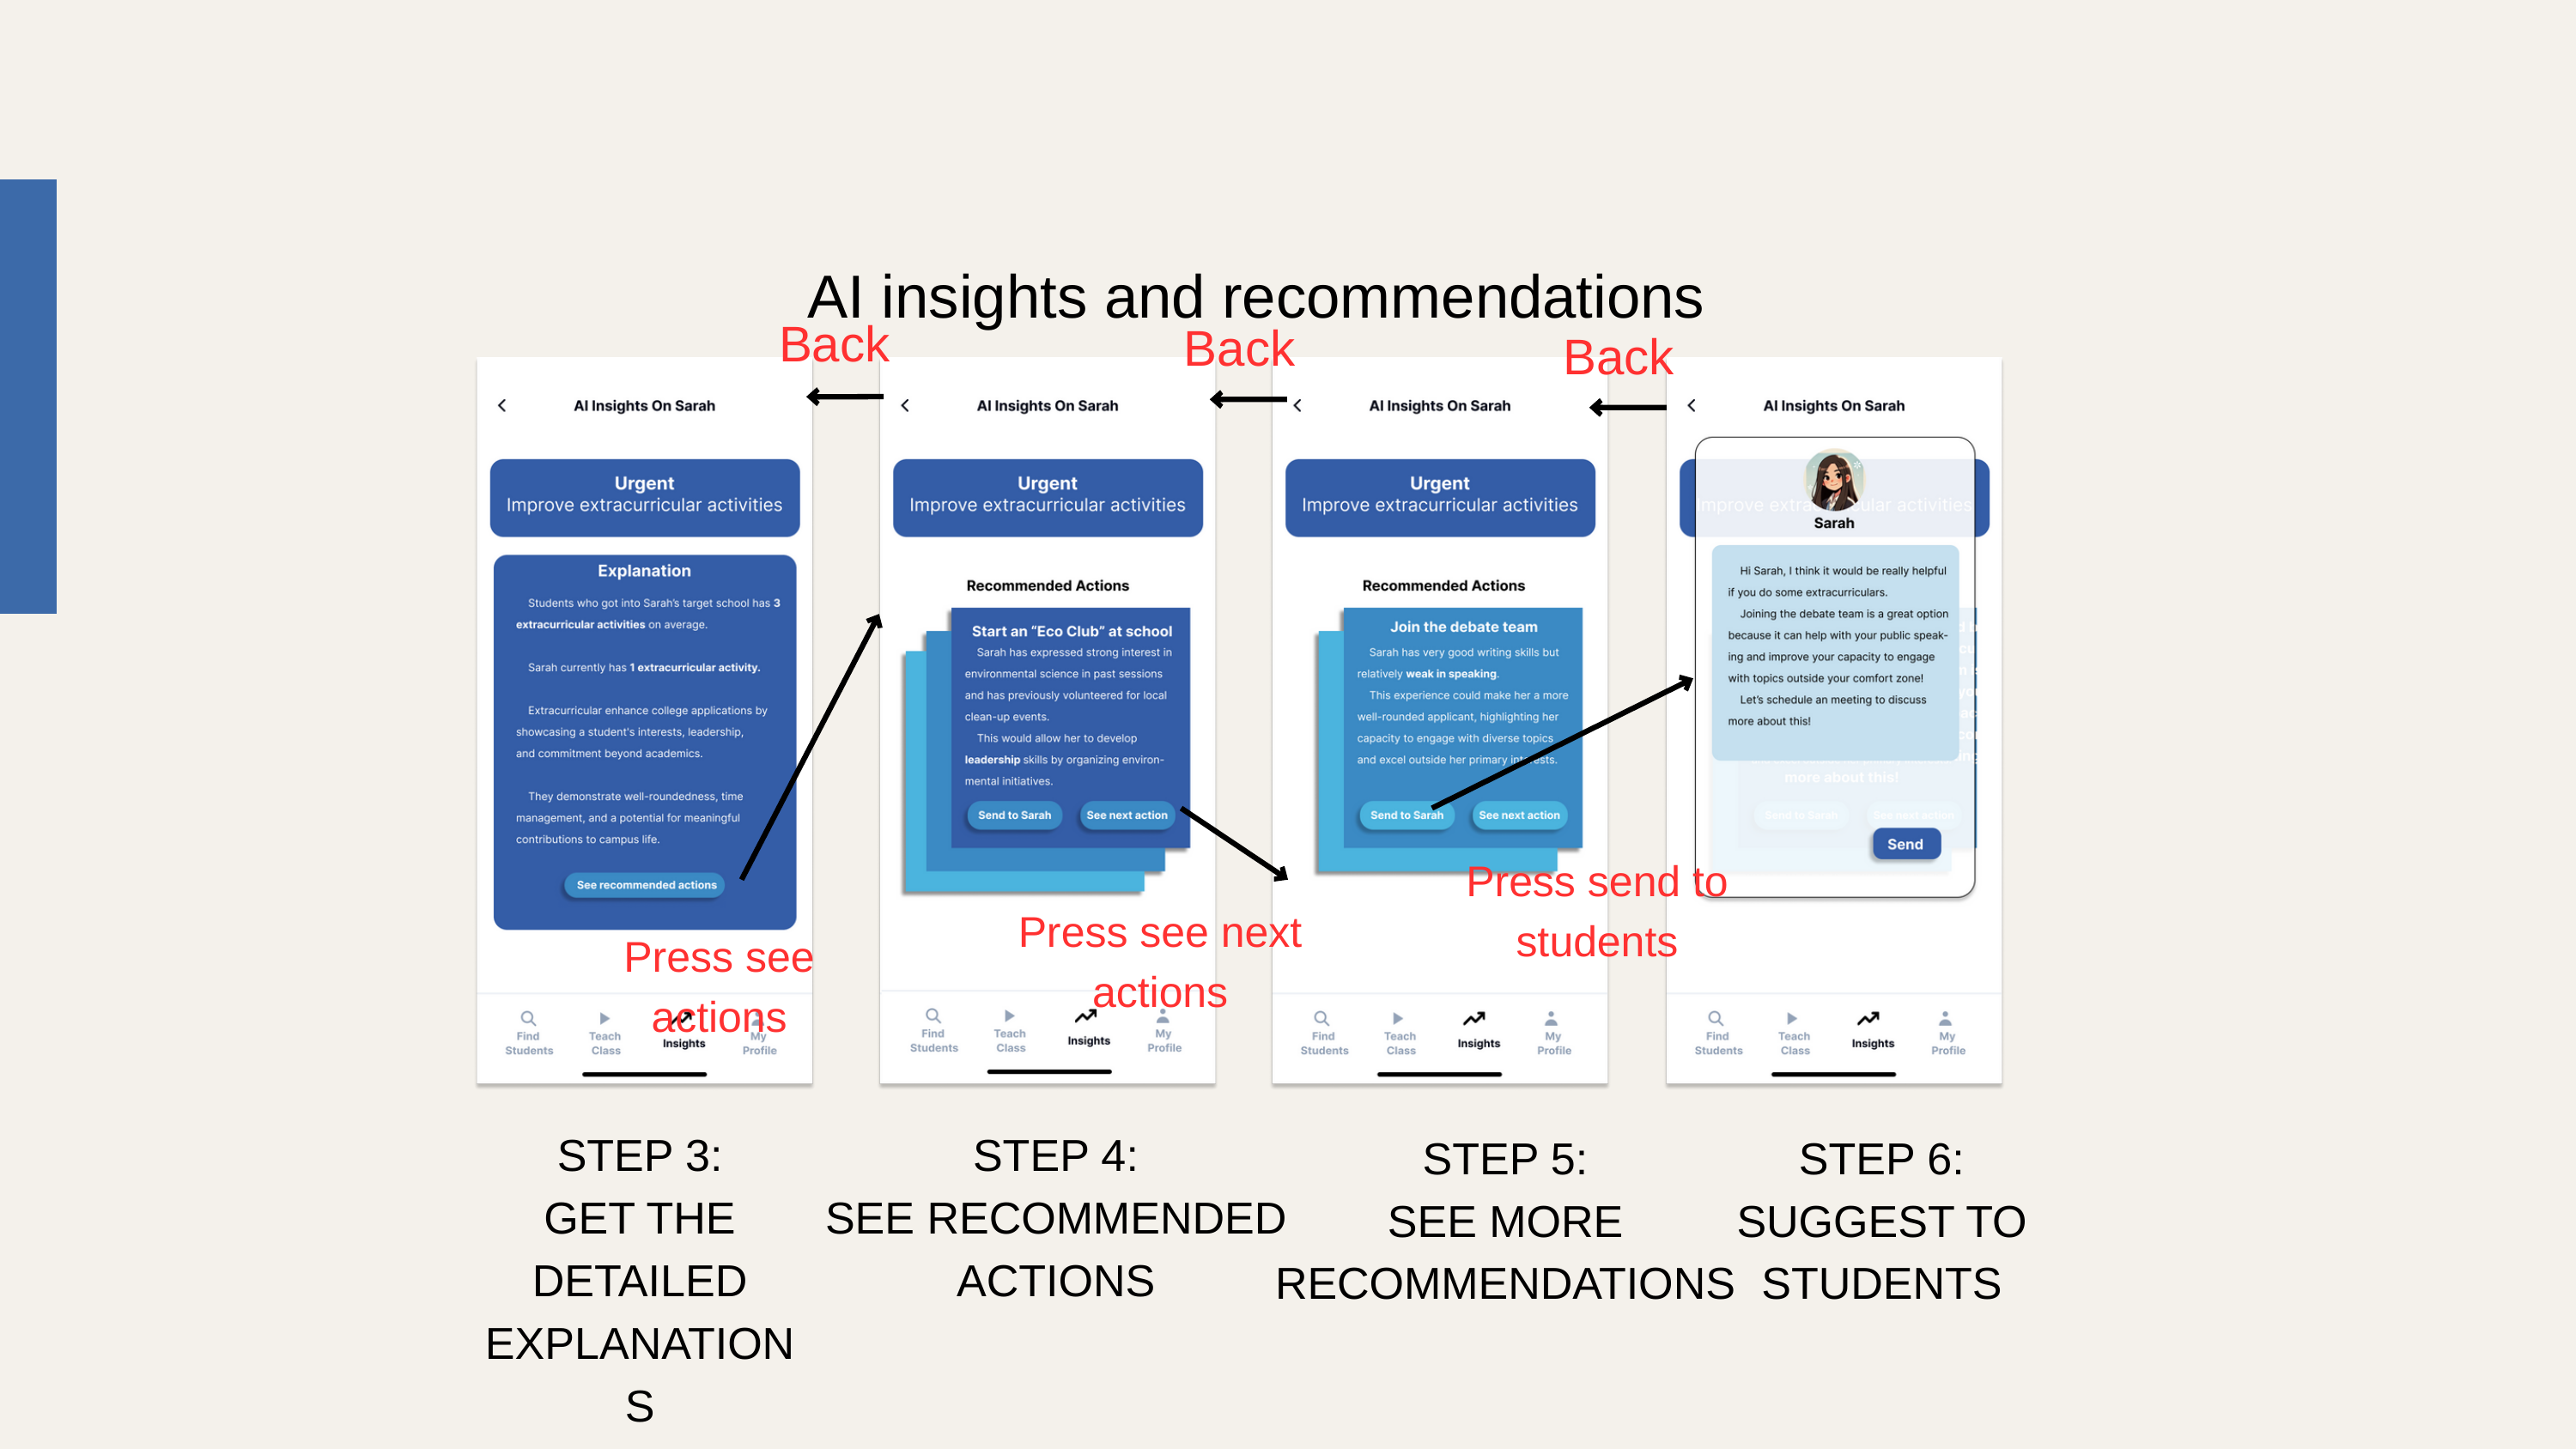

COMPLEX

AI insights and recommendations
Back
Back
Back

Press send to students
Press see next actions
Press see actions
STEP 3:
GET THE DETAILED
EXPLANATIONS
STEP 4:
SEE RECOMMENDED ACTIONS
STEP 5:
SEE MORE RECOMMENDATIONS
STEP 6:
SUGGEST TO STUDENTS